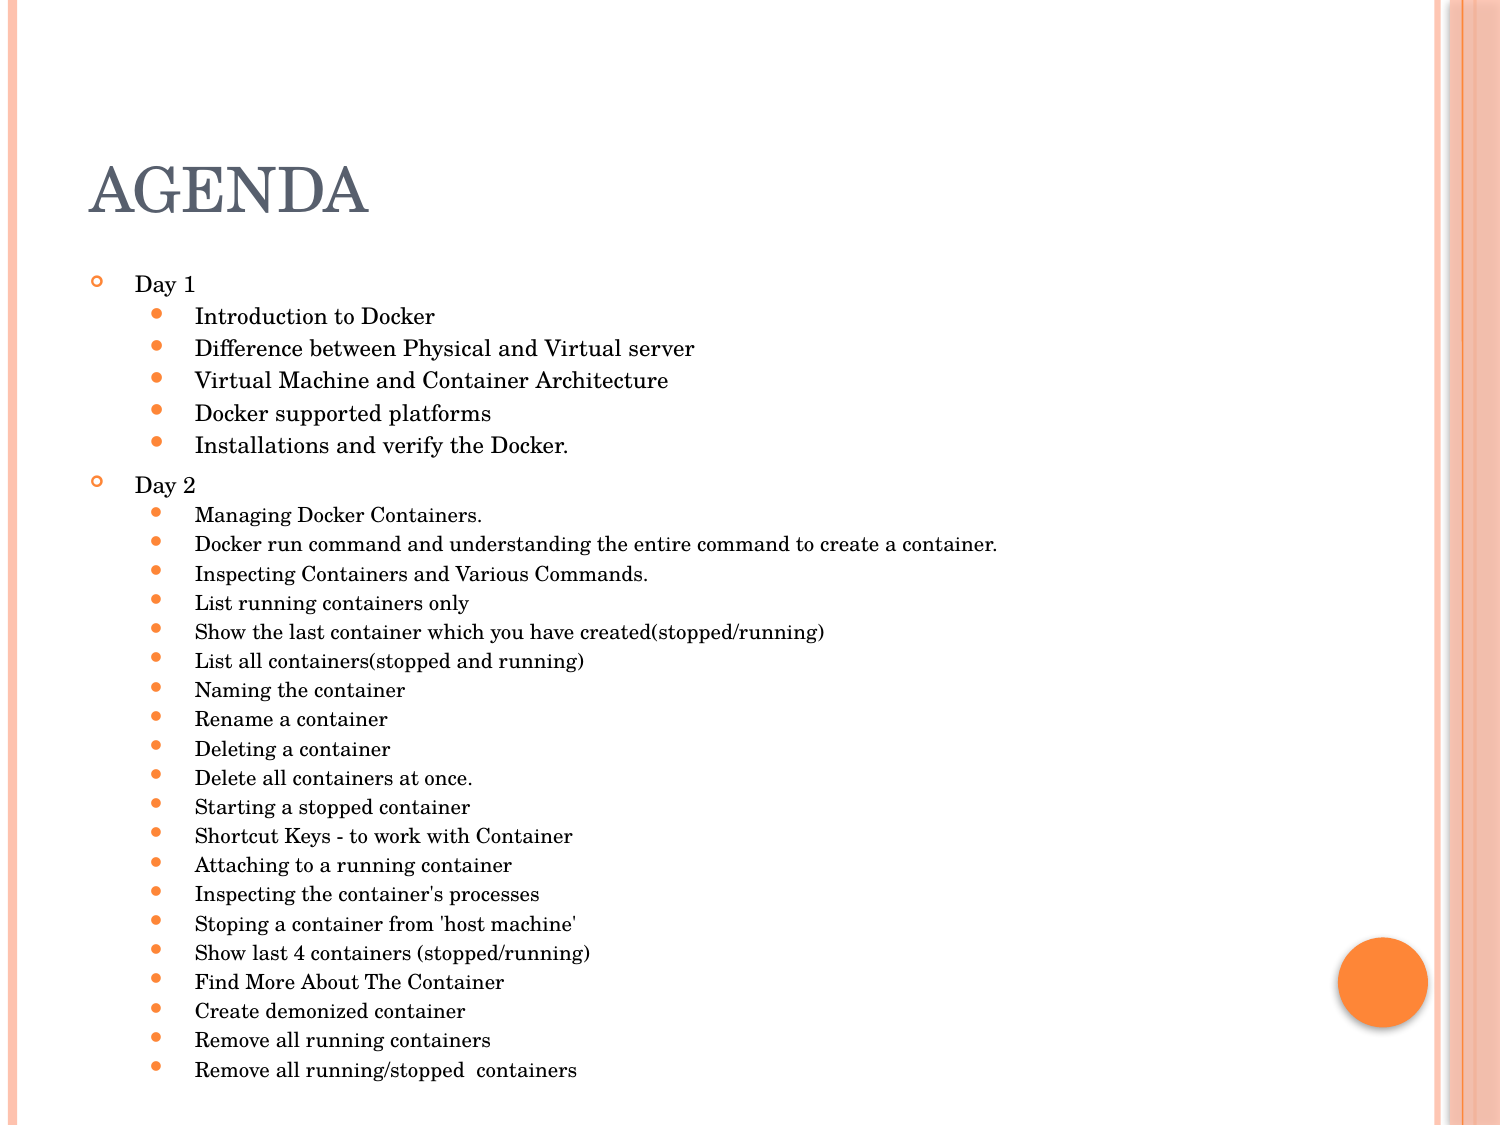

# Agenda
Day 1
Introduction to Docker
Difference between Physical and Virtual server
Virtual Machine and Container Architecture
Docker supported platforms
Installations and verify the Docker.
Day 2
Managing Docker Containers.
Docker run command and understanding the entire command to create a container.
Inspecting Containers and Various Commands.
List running containers only
Show the last container which you have created(stopped/running)
List all containers(stopped and running)
Naming the container
Rename a container
Deleting a container
Delete all containers at once.
Starting a stopped container
Shortcut Keys - to work with Container
Attaching to a running container
Inspecting the container's processes
Stoping a container from 'host machine'
Show last 4 containers (stopped/running)
Find More About The Container
Create demonized container
Remove all running containers
Remove all running/stopped  containers